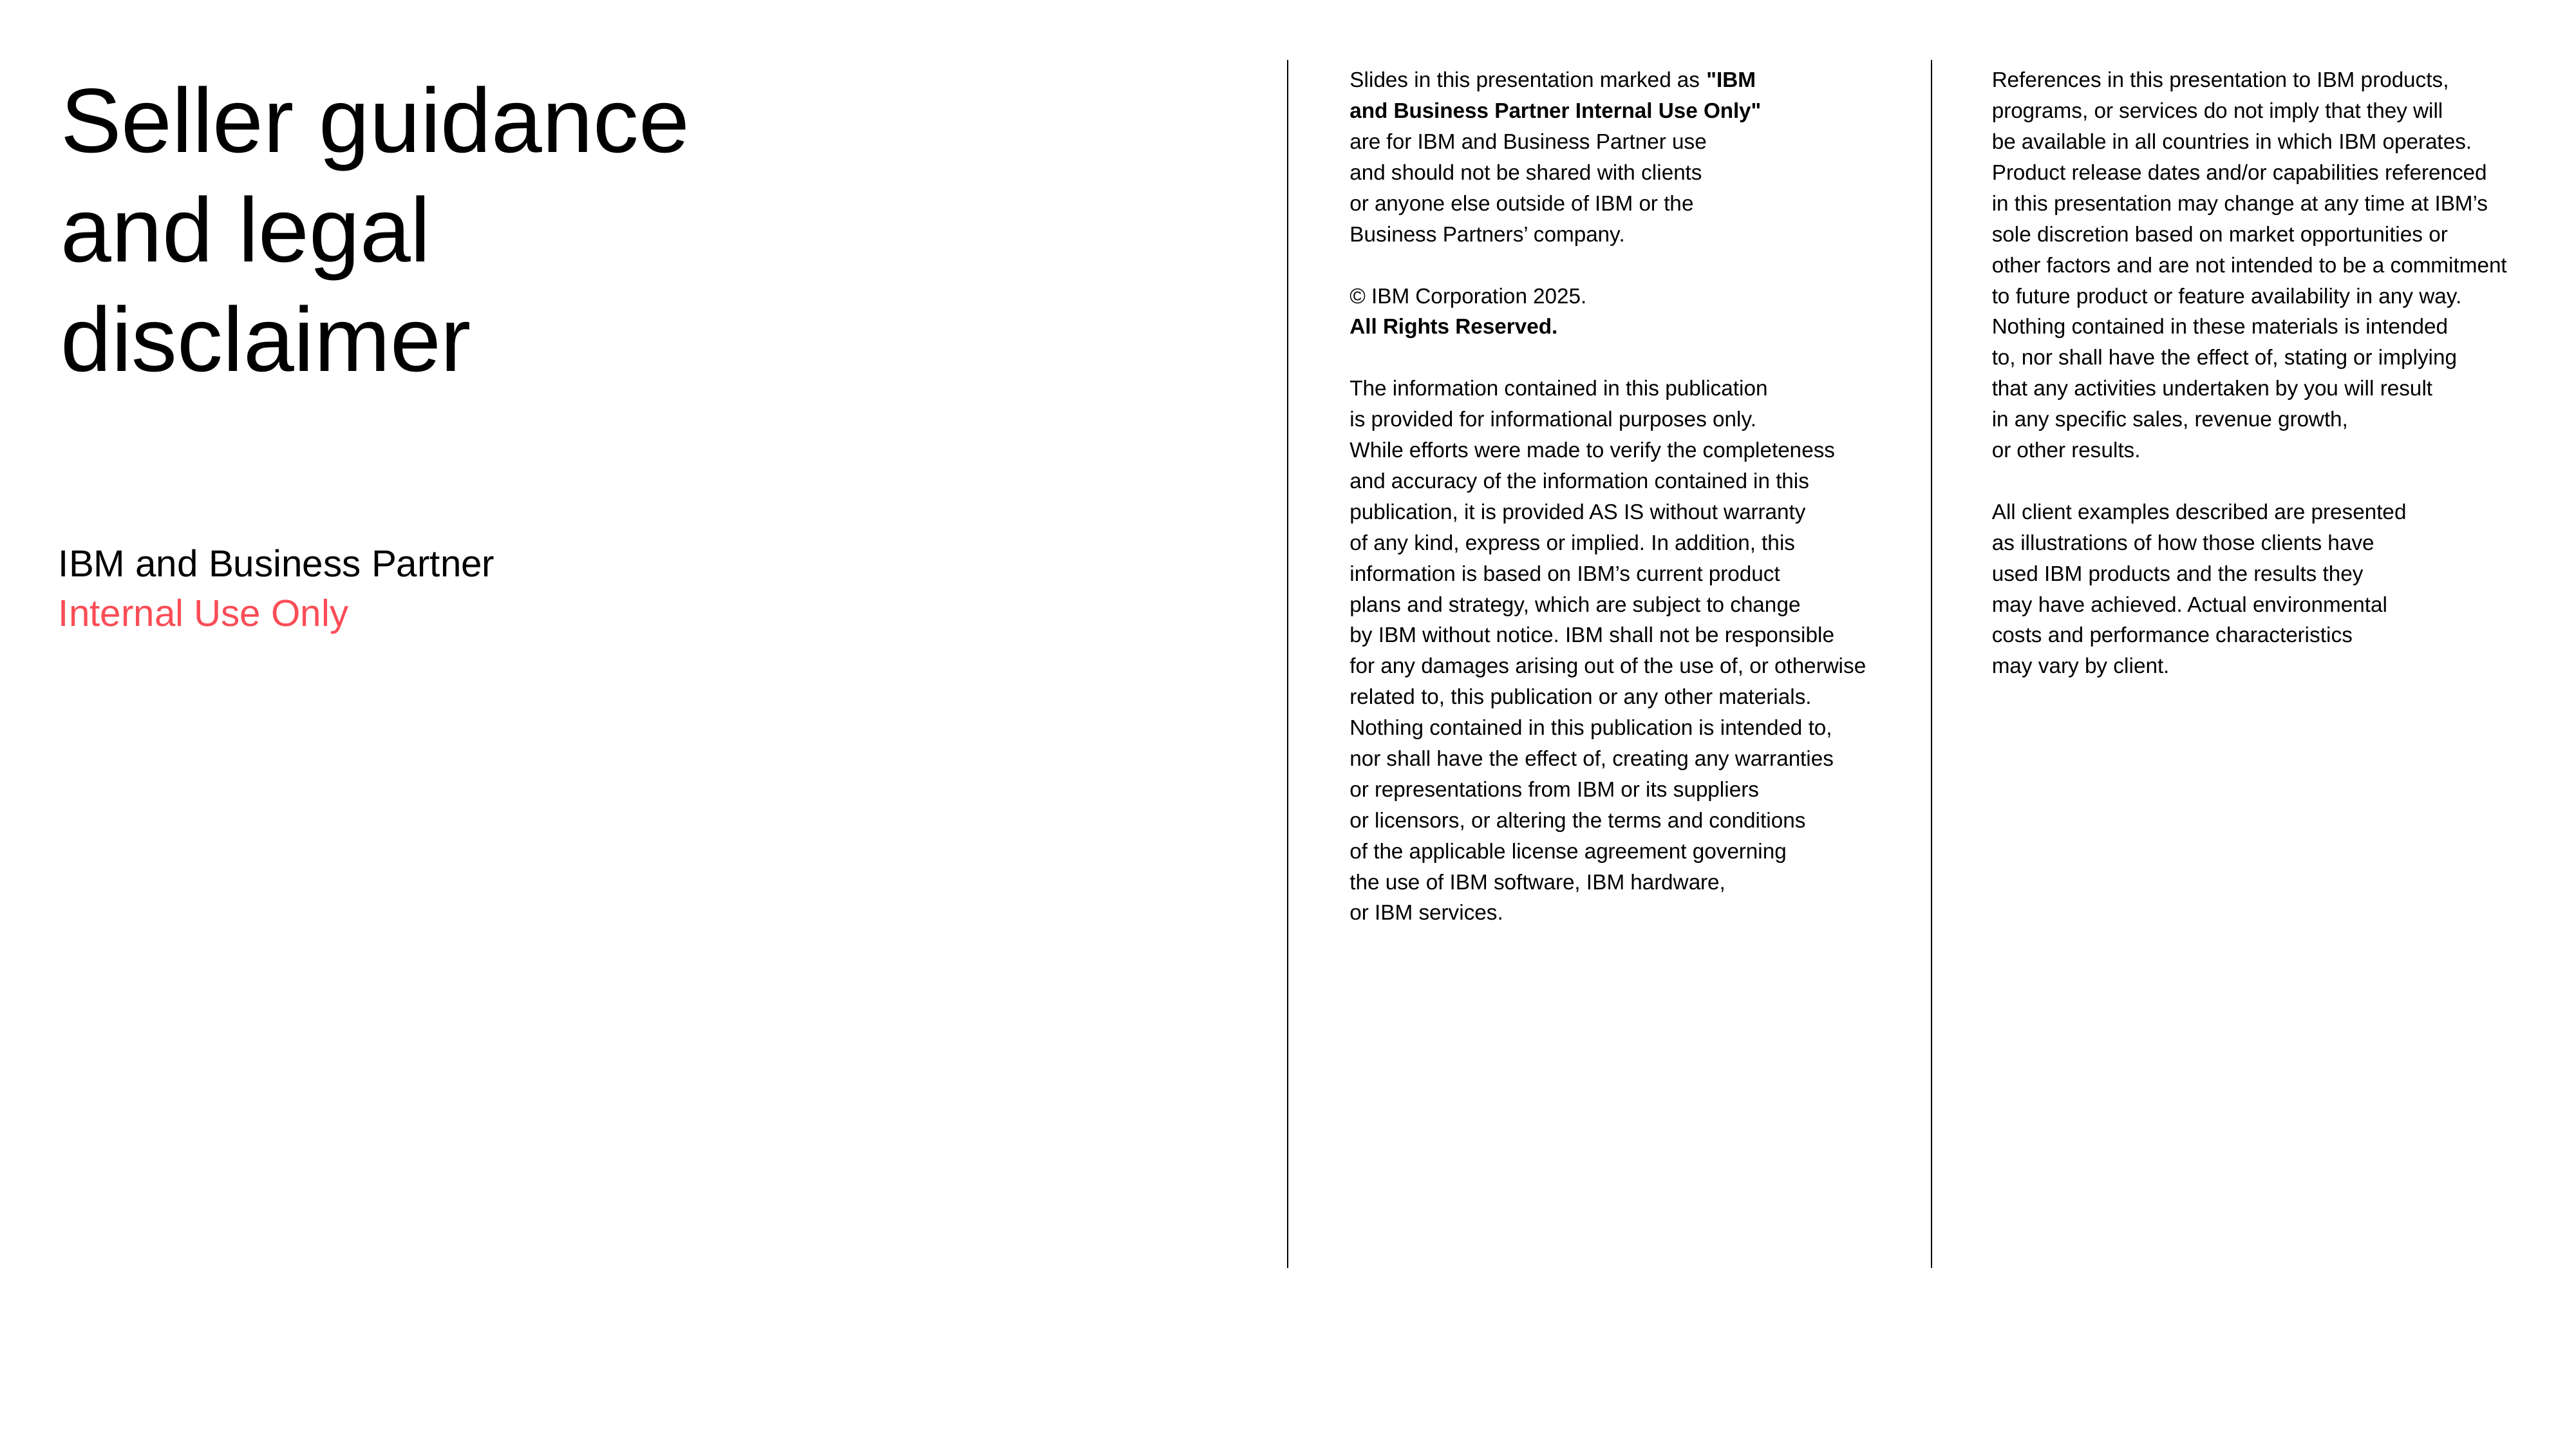

Slides in this presentation marked as "IBM
and Business Partner Internal Use Only"
are for IBM and Business Partner use
and should not be shared with clients
or anyone else outside of IBM or the
Business Partners’ company.

© IBM Corporation 2025.
All Rights Reserved.

The information contained in this publication
is provided for informational purposes only.
While efforts were made to verify the completeness and accuracy of the information contained in this publication, it is provided AS IS without warranty
of any kind, express or implied. In addition, this information is based on IBM’s current product
plans and strategy, which are subject to change
by IBM without notice. IBM shall not be responsible
for any damages arising out of the use of, or otherwise related to, this publication or any other materials. Nothing contained in this publication is intended to,
nor shall have the effect of, creating any warranties
or representations from IBM or its suppliers
or licensors, or altering the terms and conditions
of the applicable license agreement governing
the use of IBM software, IBM hardware,
or IBM services.

References in this presentation to IBM products, programs, or services do not imply that they will
be available in all countries in which IBM operates.
Product release dates and/or capabilities referenced
in this presentation may change at any time at IBM’s sole discretion based on market opportunities or
other factors and are not intended to be a commitment
to future product or feature availability in any way. Nothing contained in these materials is intended
to, nor shall have the effect of, stating or implying
that any activities undertaken by you will result
in any specific sales, revenue growth,
or other results.

All client examples described are presented
as illustrations of how those clients have
used IBM products and the results they
may have achieved. Actual environmental
costs and performance characteristics
may vary by client.

Seller guidance
and legal disclaimer

IBM and Business Partner
Internal Use Only